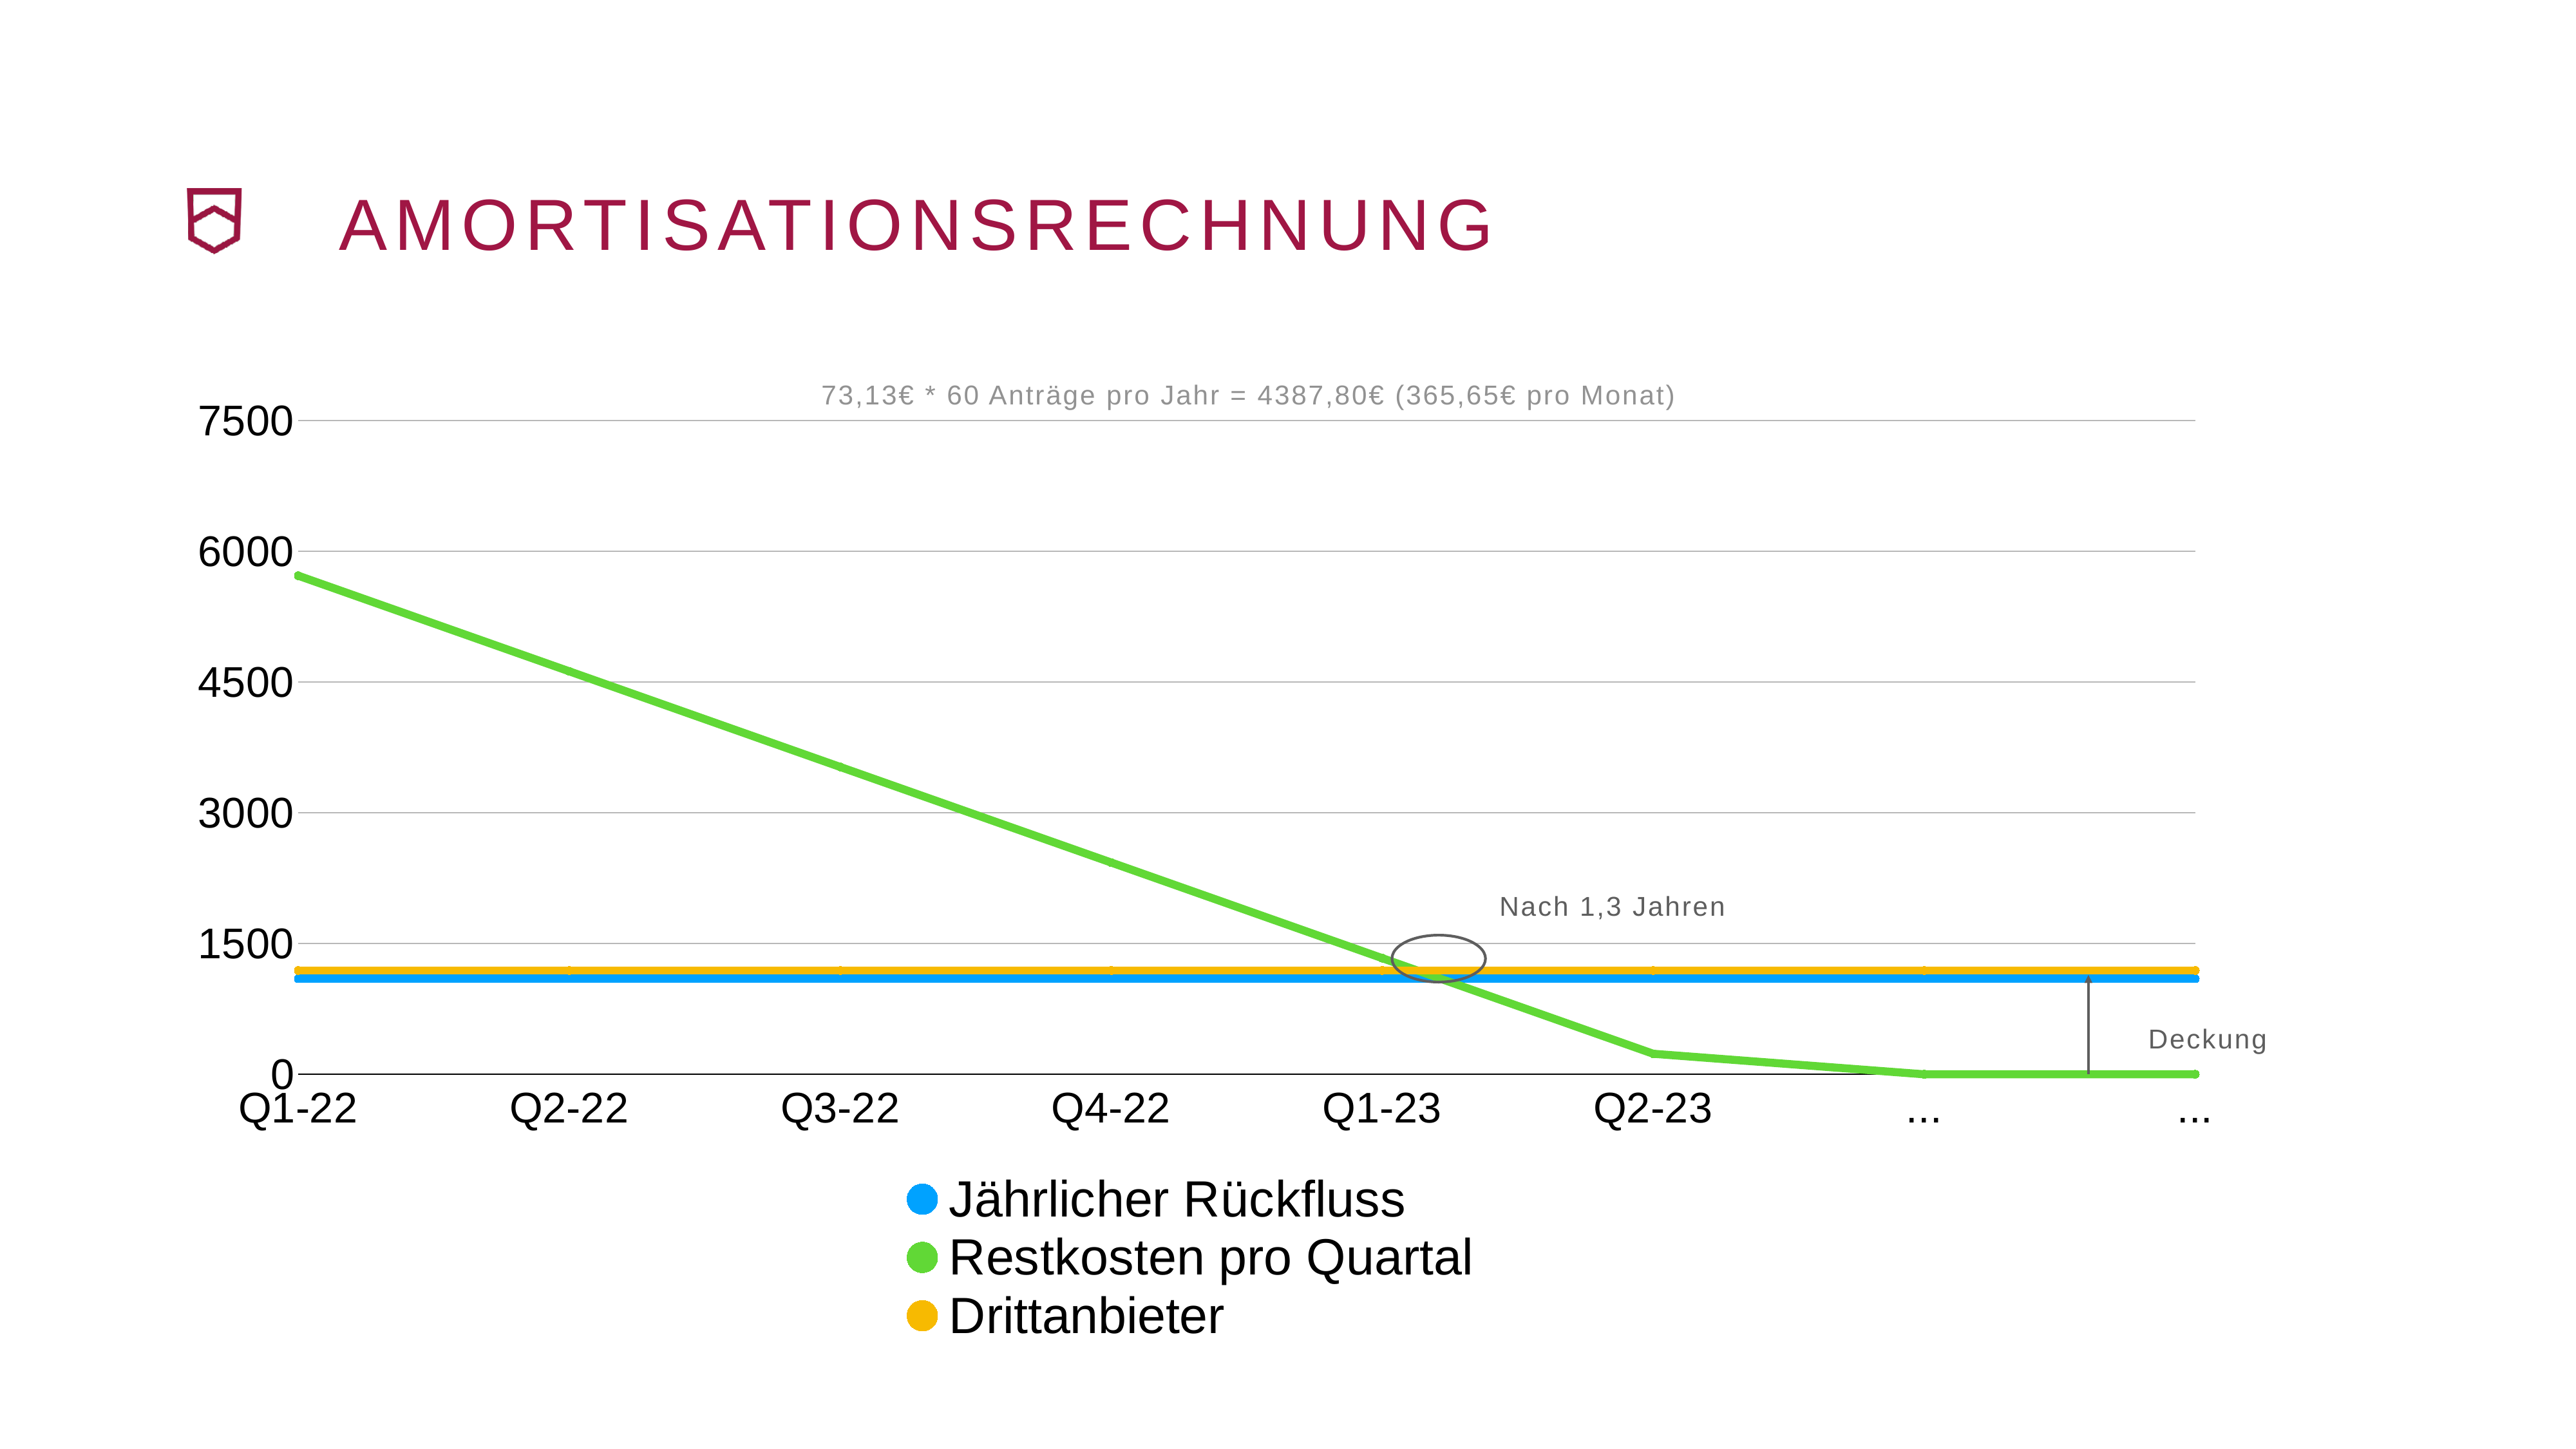

Amortisationsrechnung
73,13€ * 60 Anträge pro Jahr = 4387,80€ (365,65€ pro Monat)

### Chart

| Category | Jährlicher Rückfluss | Restkosten pro Quartal | Drittanbieter |
|---|---|---|---|
| Q1-22 | 1096.95 | 5720.0 | 1191.0 |
| Q2-22 | 1096.95 | 4623.05 | 1191.0 |
| Q3-22 | 1096.95 | 3526.1 | 1191.0 |
| Q4-22 | 1096.95 | 2429.15 | 1191.0 |
| Q1-23 | 1096.95 | 1332.2 | 1191.0 |
| Q2-23 | 1096.95 | 235.35 | 1191.0 |
| ... | 1096.95 | 0.0 | 1191.0 |
| ... | 1096.95 | 0.0 | 1191.0 |
Nach 1,3 Jahren

Deckung